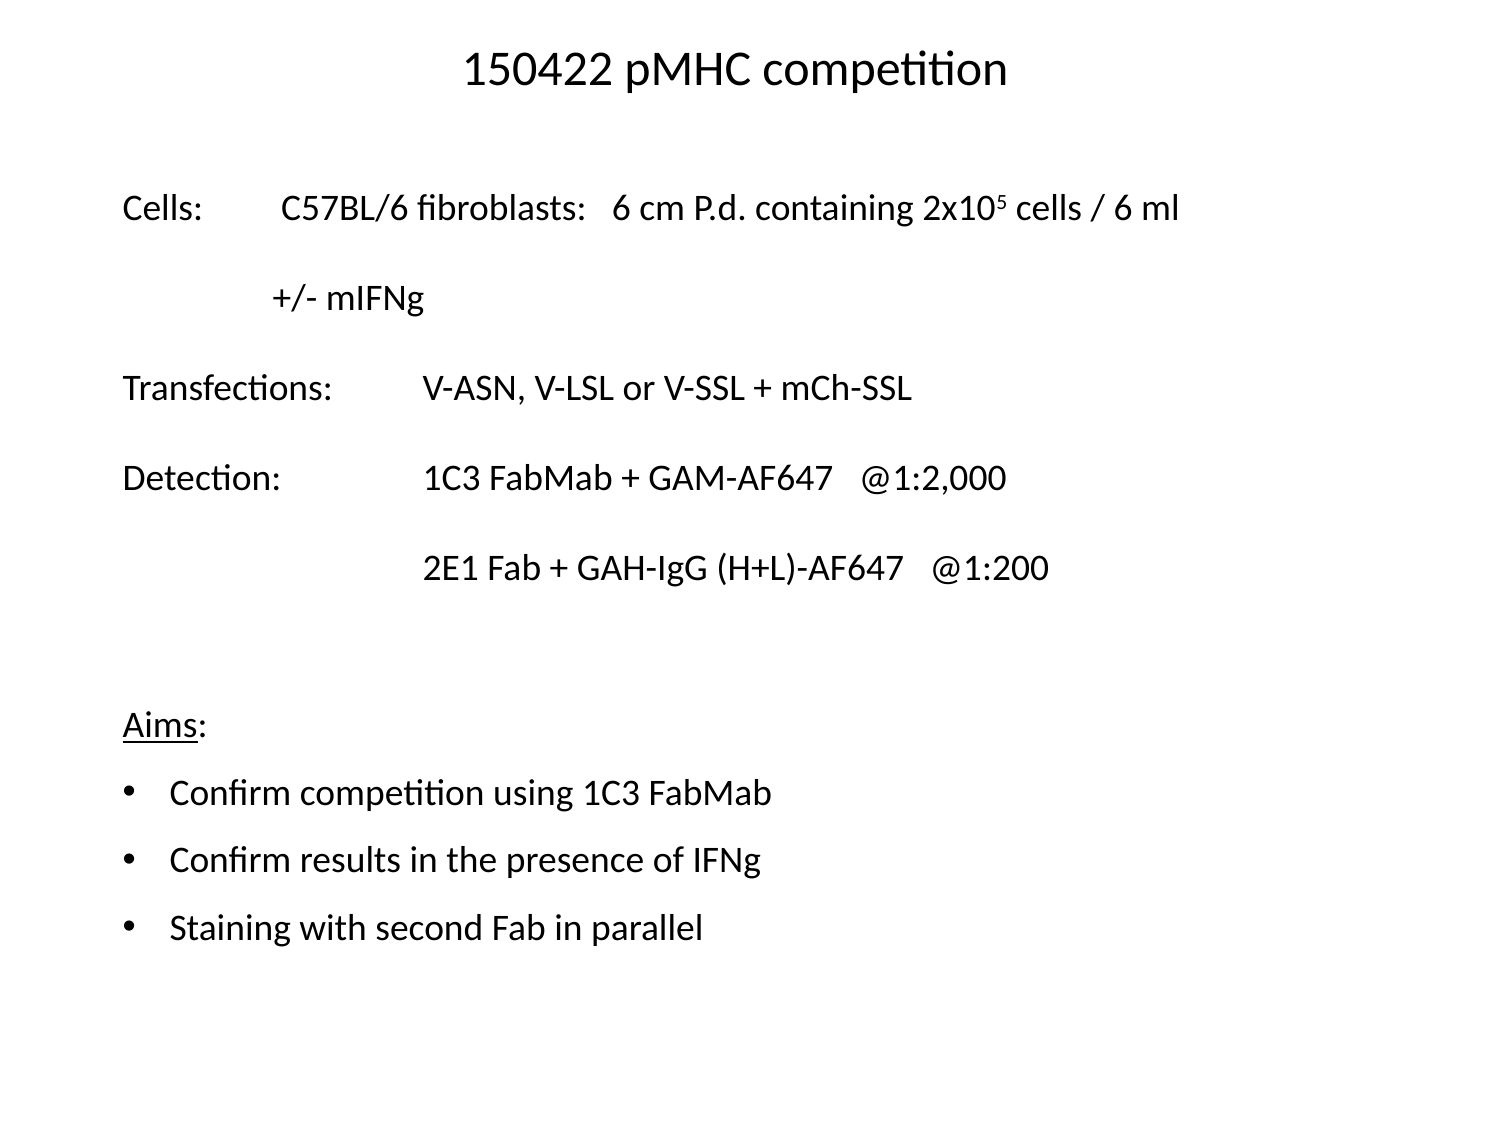

150422 pMHC competition
Cells:	 C57BL/6 fibroblasts:   6 cm P.d. containing 2x105 cells / 6 ml

	+/- mIFNg

Transfections:	V-ASN, V-LSL or V-SSL + mCh-SSL

Detection:	1C3 FabMab + GAM-AF647   @1:2,000

		2E1 Fab + GAH-IgG (H+L)-AF647   @1:200

Aims:
Confirm competition using 1C3 FabMab
Confirm results in the presence of IFNg
Staining with second Fab in parallel